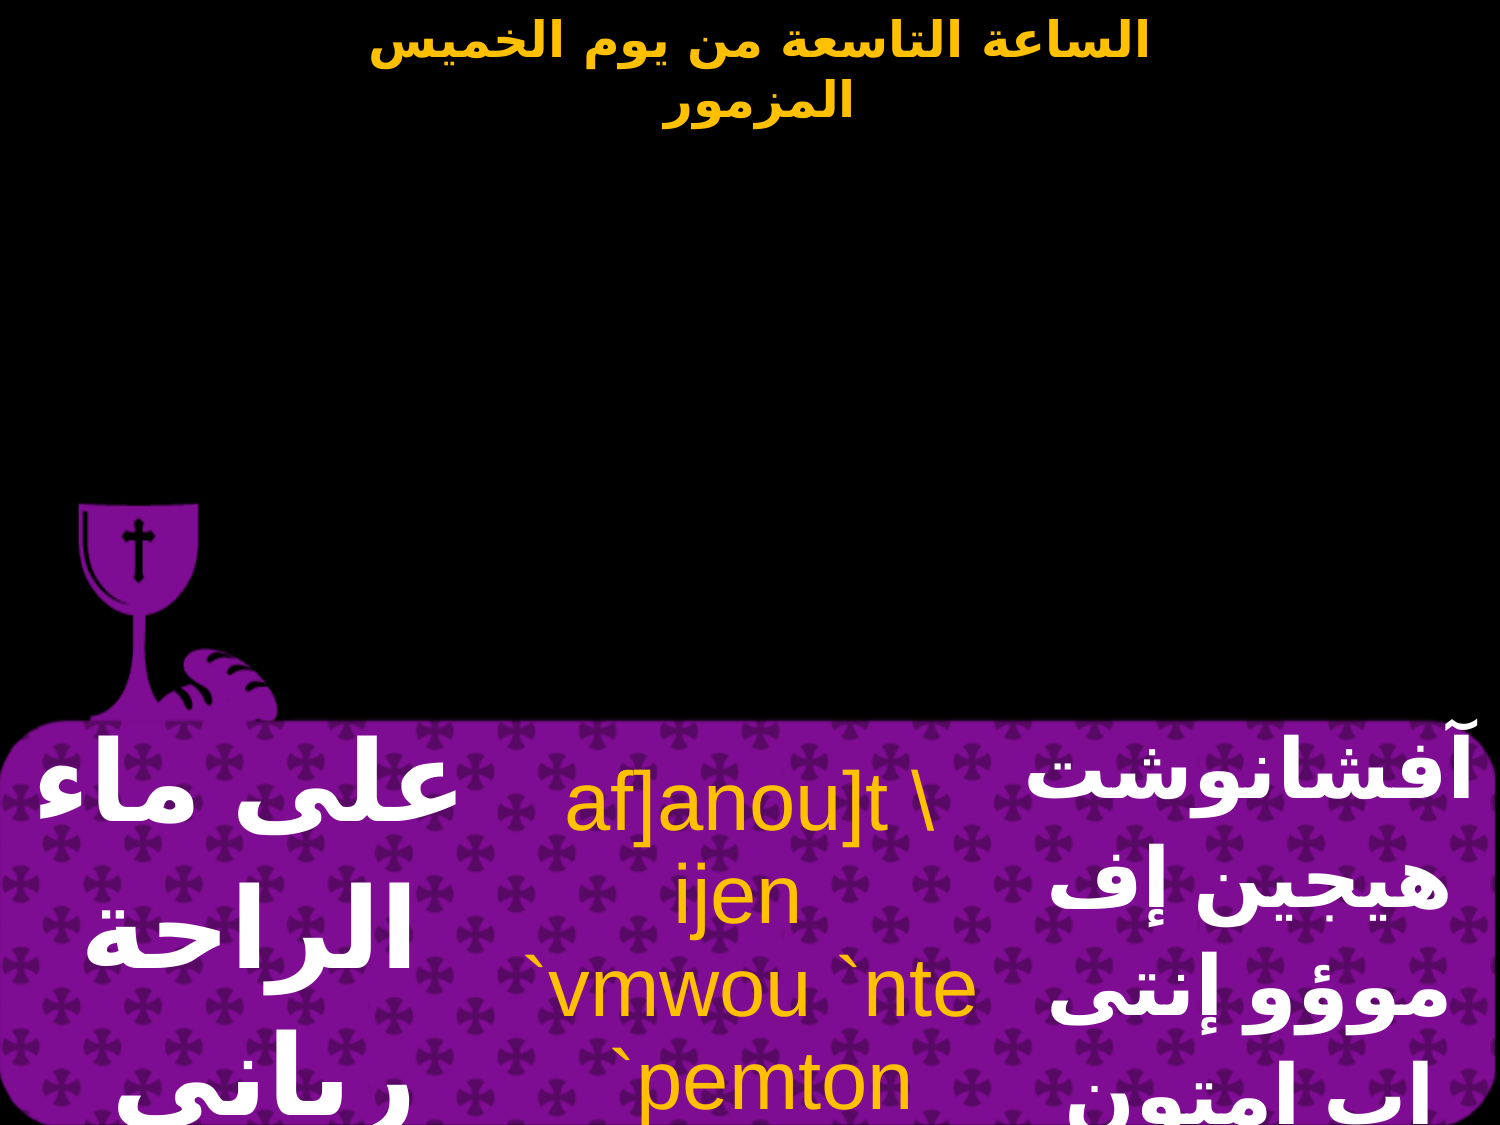

| على ماء الراحة ربانى | af]anou]t \ijen `vmwou `nte `pemton | آفشانوشت هيجين إف موؤو إنتى إب إمتون |
| --- | --- | --- |